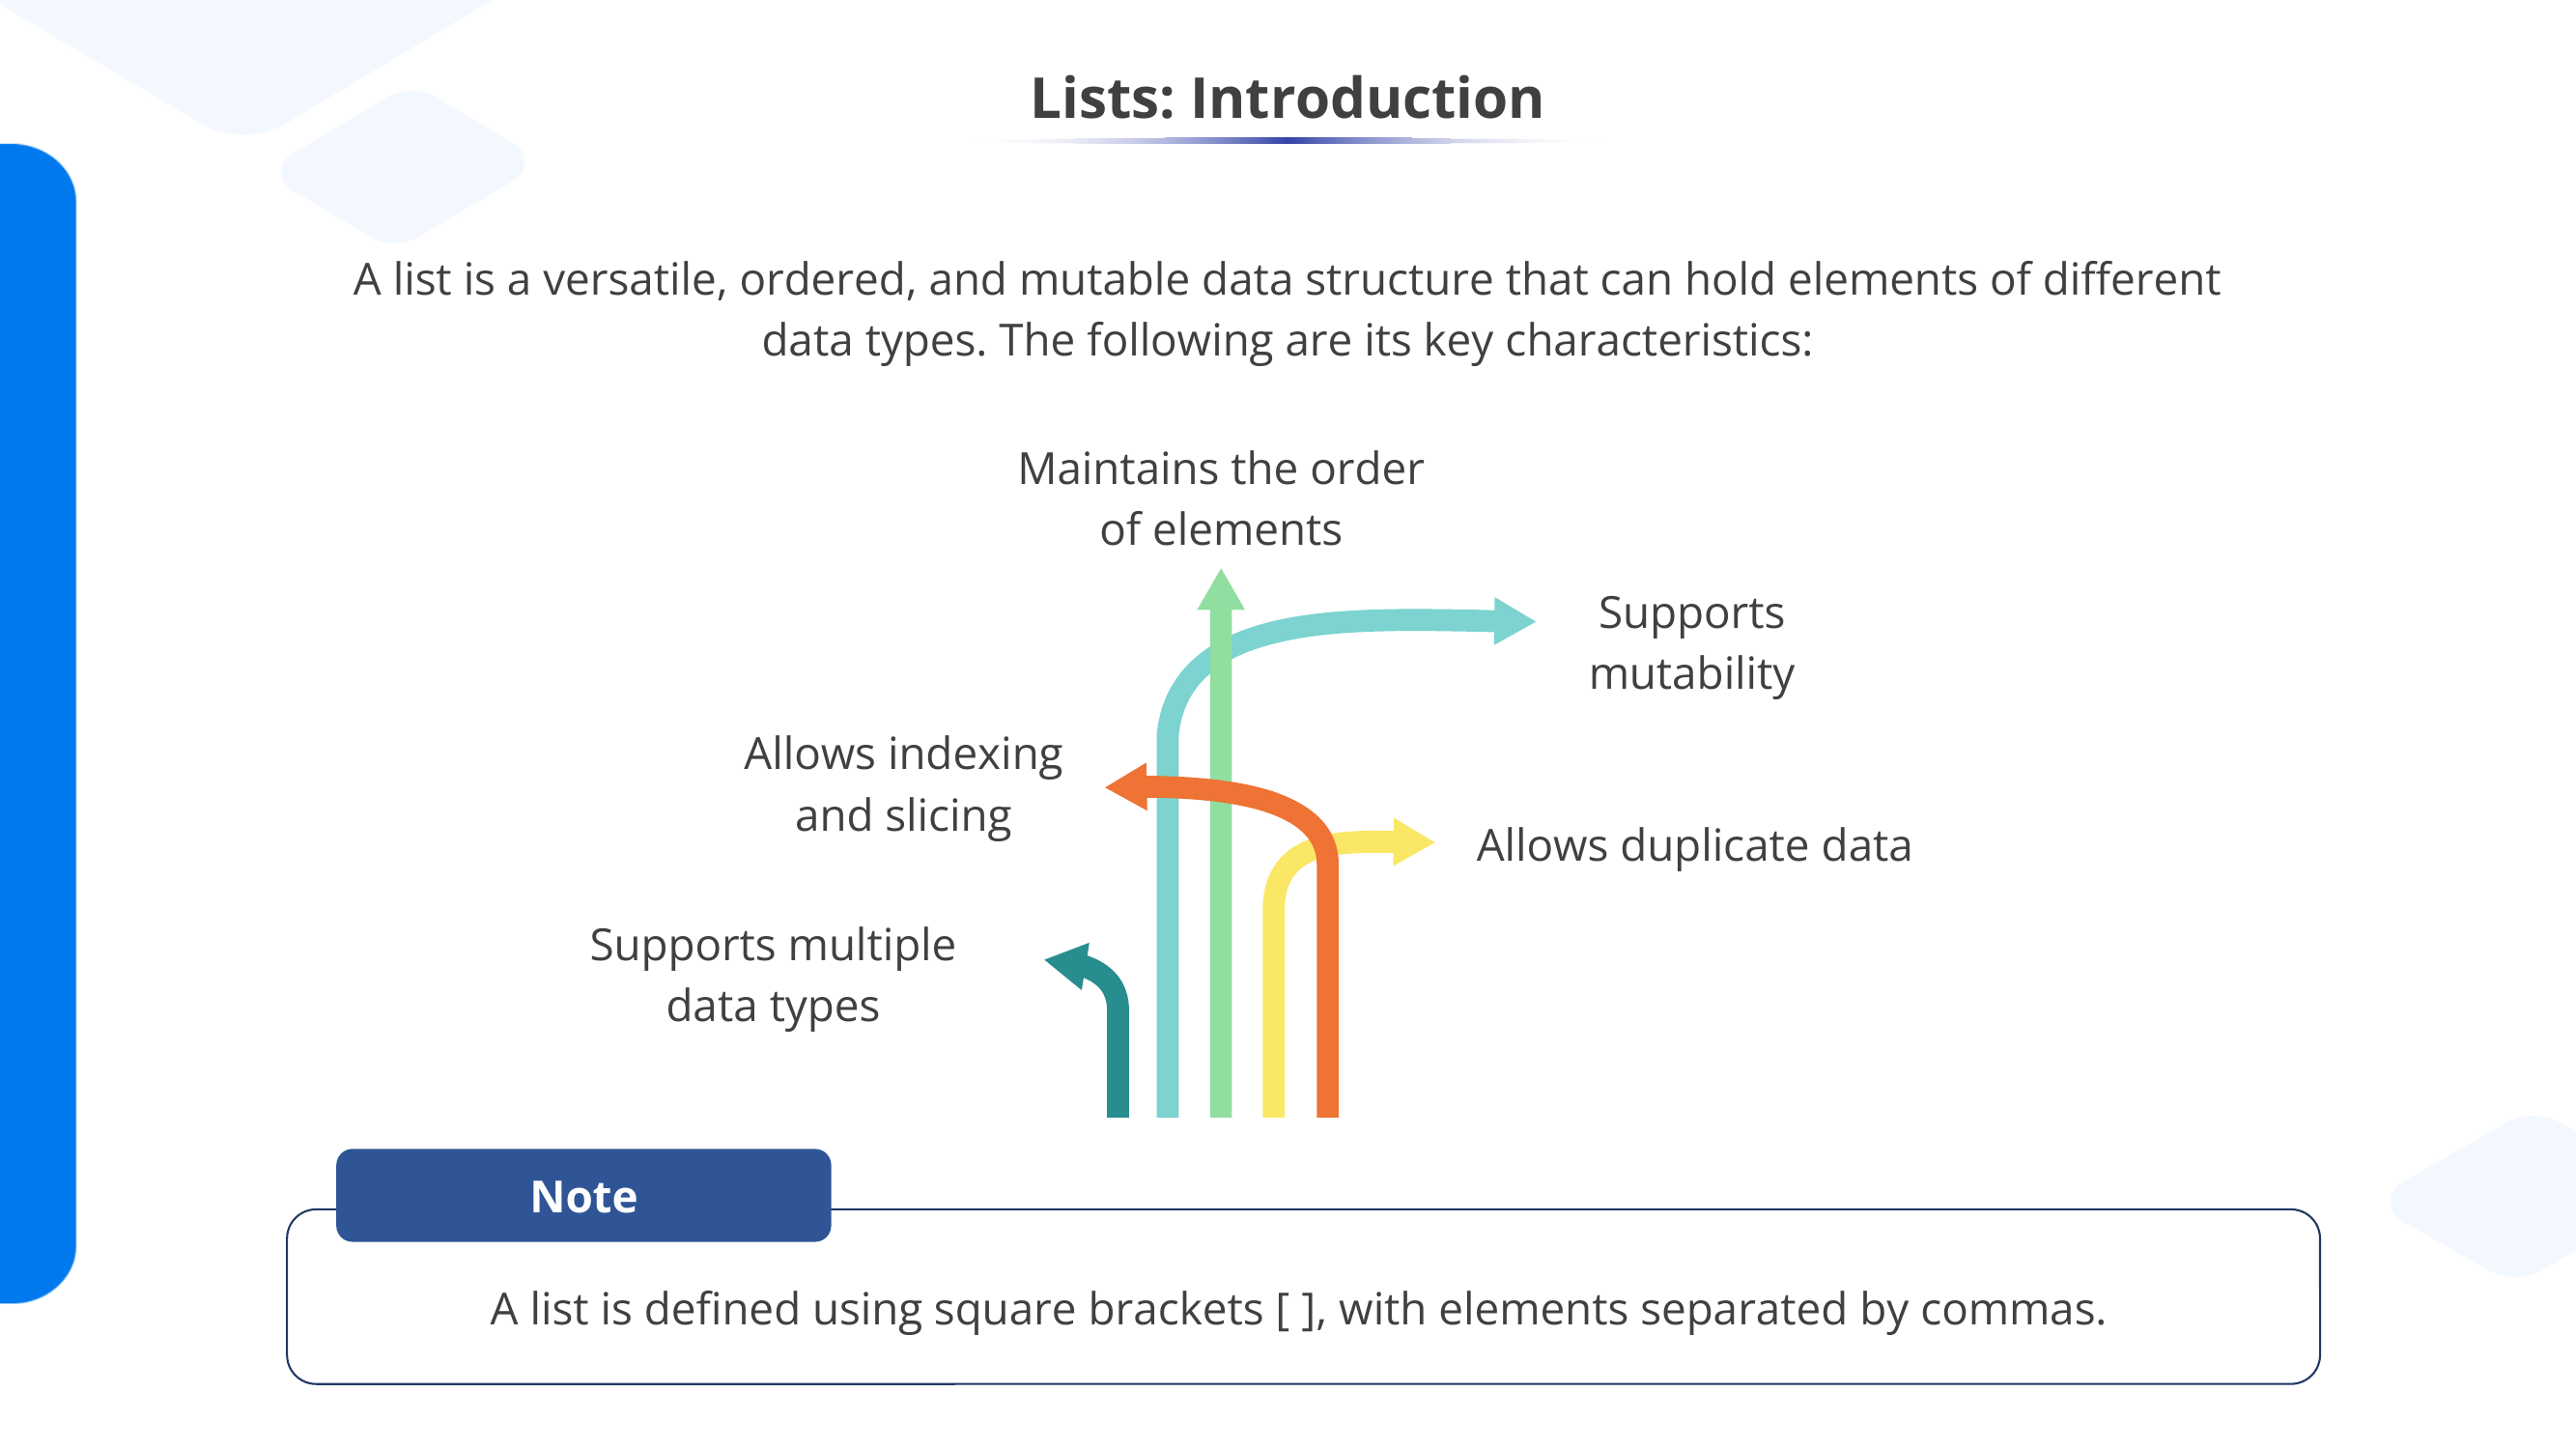

# Lists: Introduction

A list is a versatile, ordered, and mutable data structure that can hold elements of different data types. The following are its key characteristics:
Maintains the order
of elements

Supports mutability

Allows indexing and slicing

Allows duplicate data

Supports multiple
data types

Note

A list is defined using square brackets [ ], with elements separated by commas.